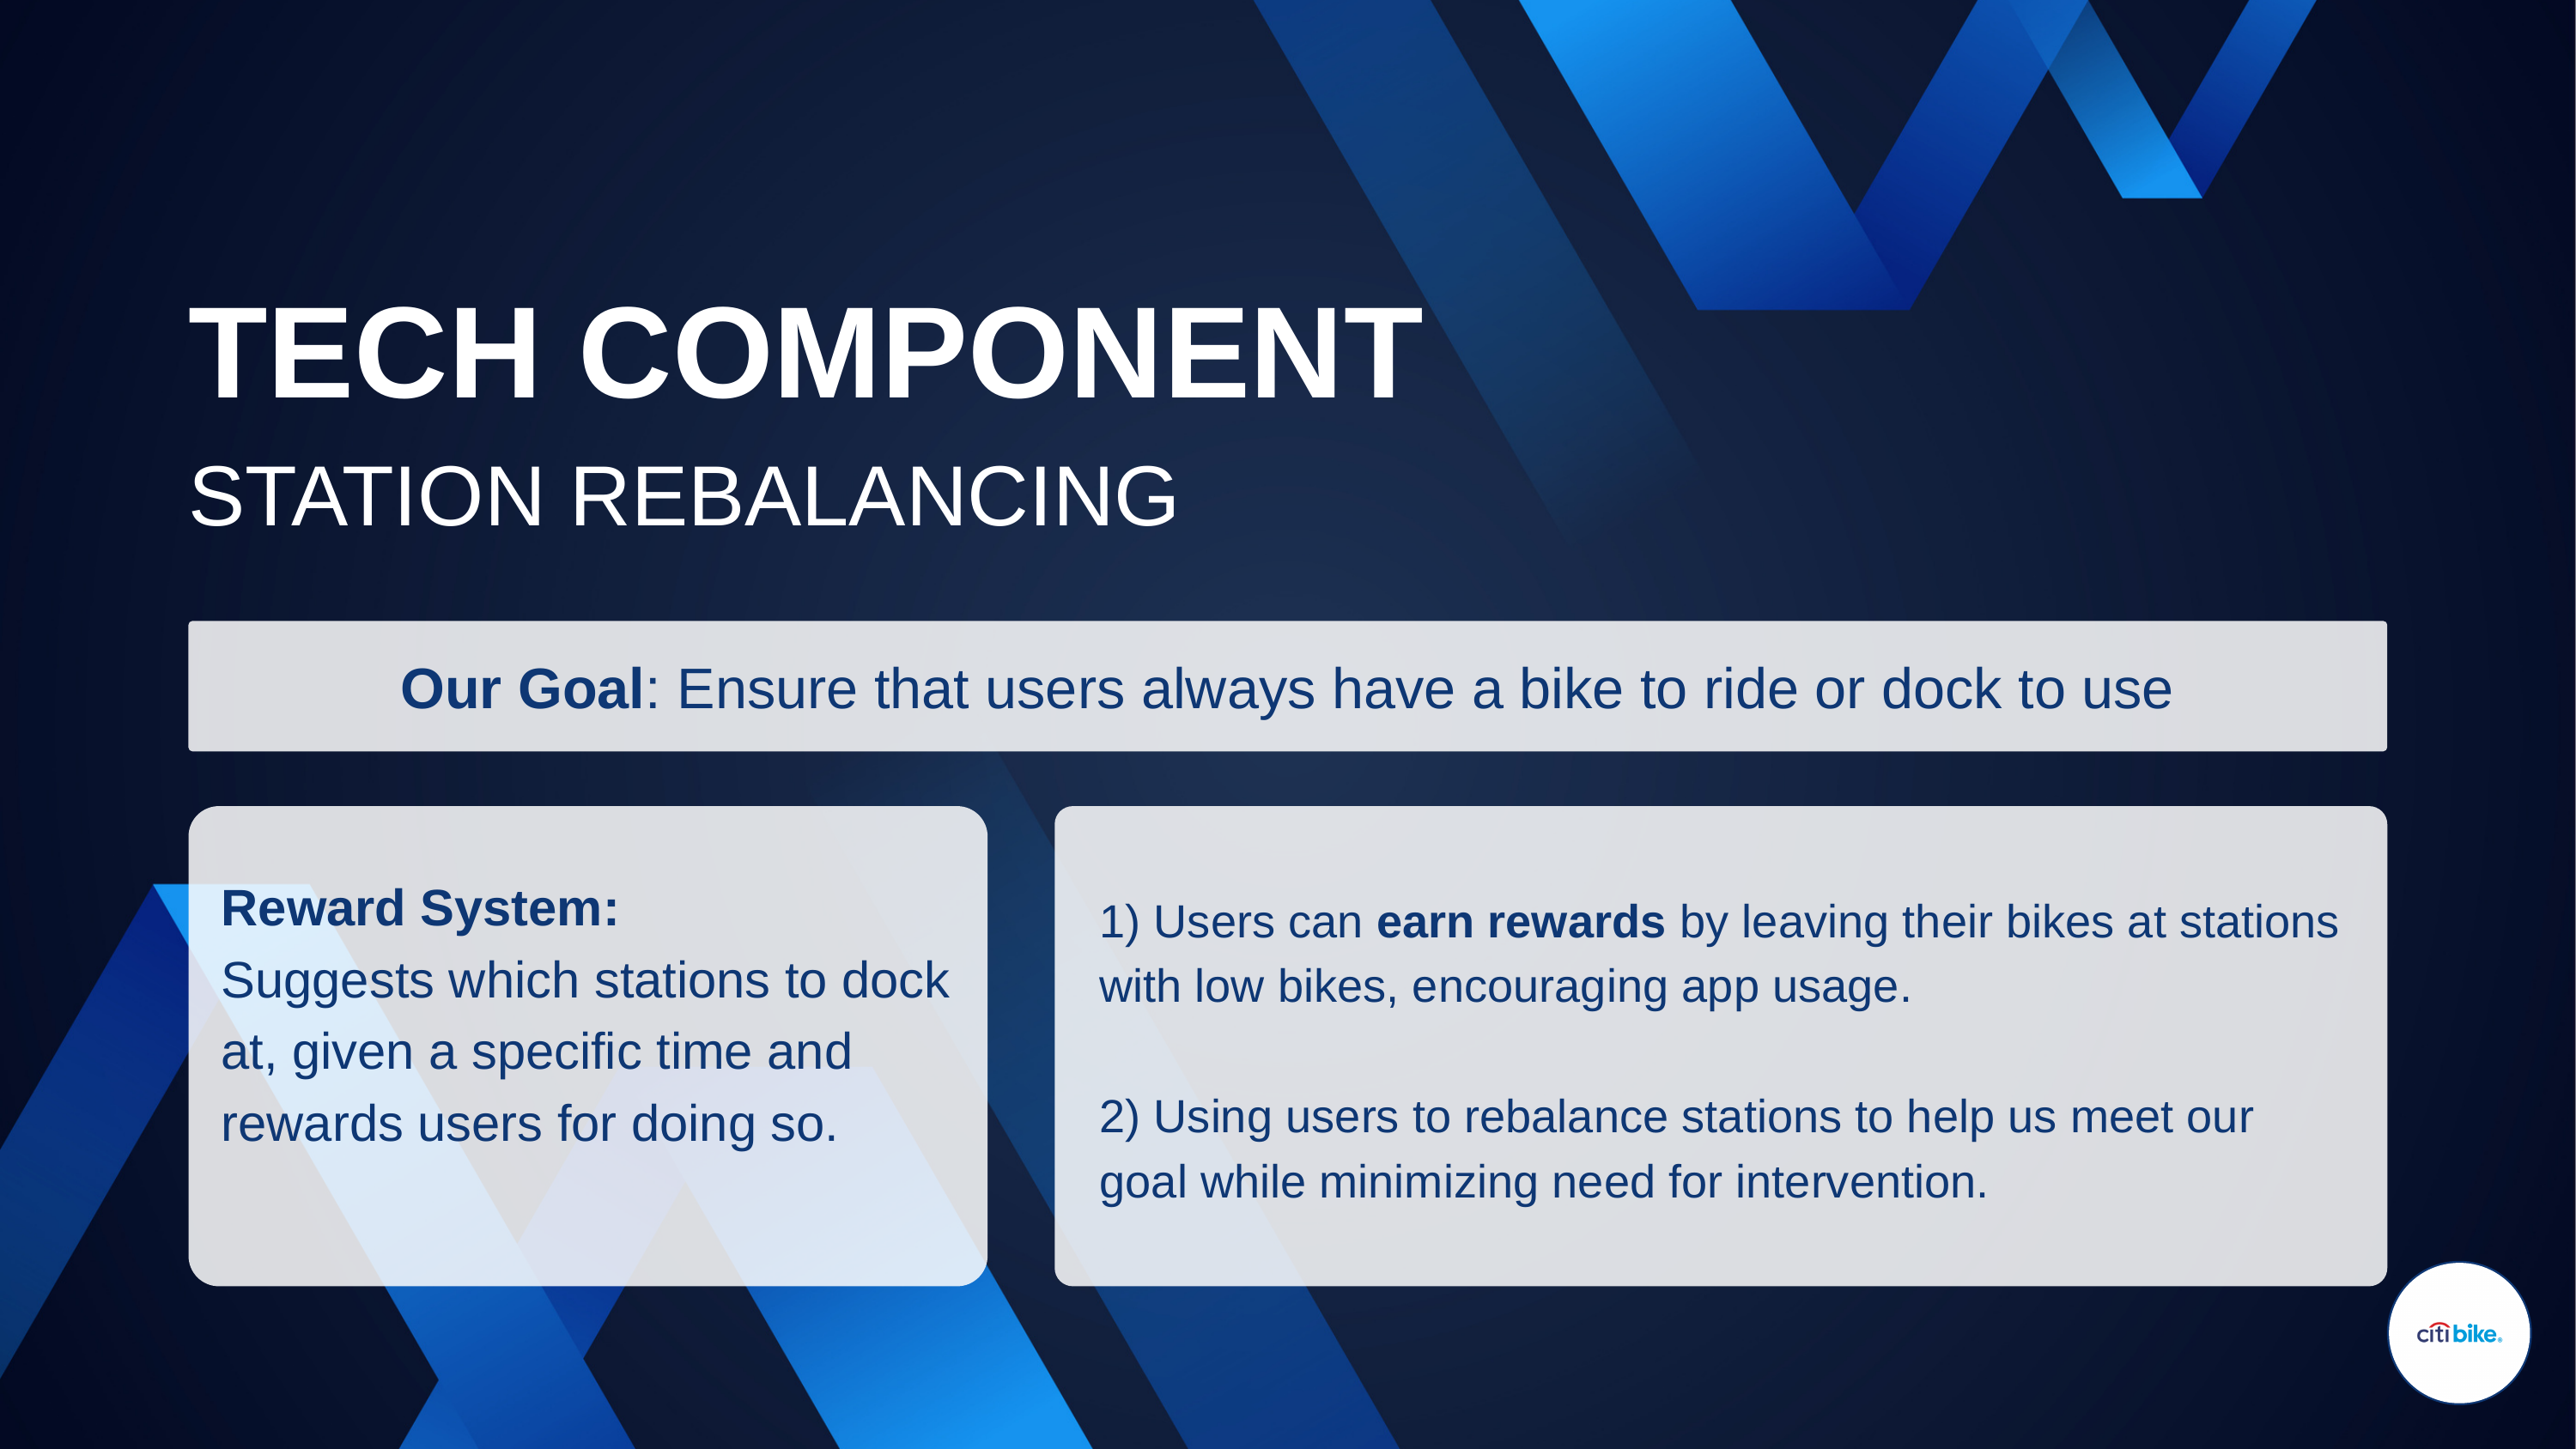

TECH COMPONENT
STATION REBALANCING

Our Goal: Ensure that users always have a bike to ride or dock to use

Reward System:
Suggests which stations to dock at, given a specific time and rewards users for doing so.
1) Users can earn rewards by leaving their bikes at stations with low bikes, encouraging app usage.

2) Using users to rebalance stations to help us meet our goal while minimizing need for intervention.